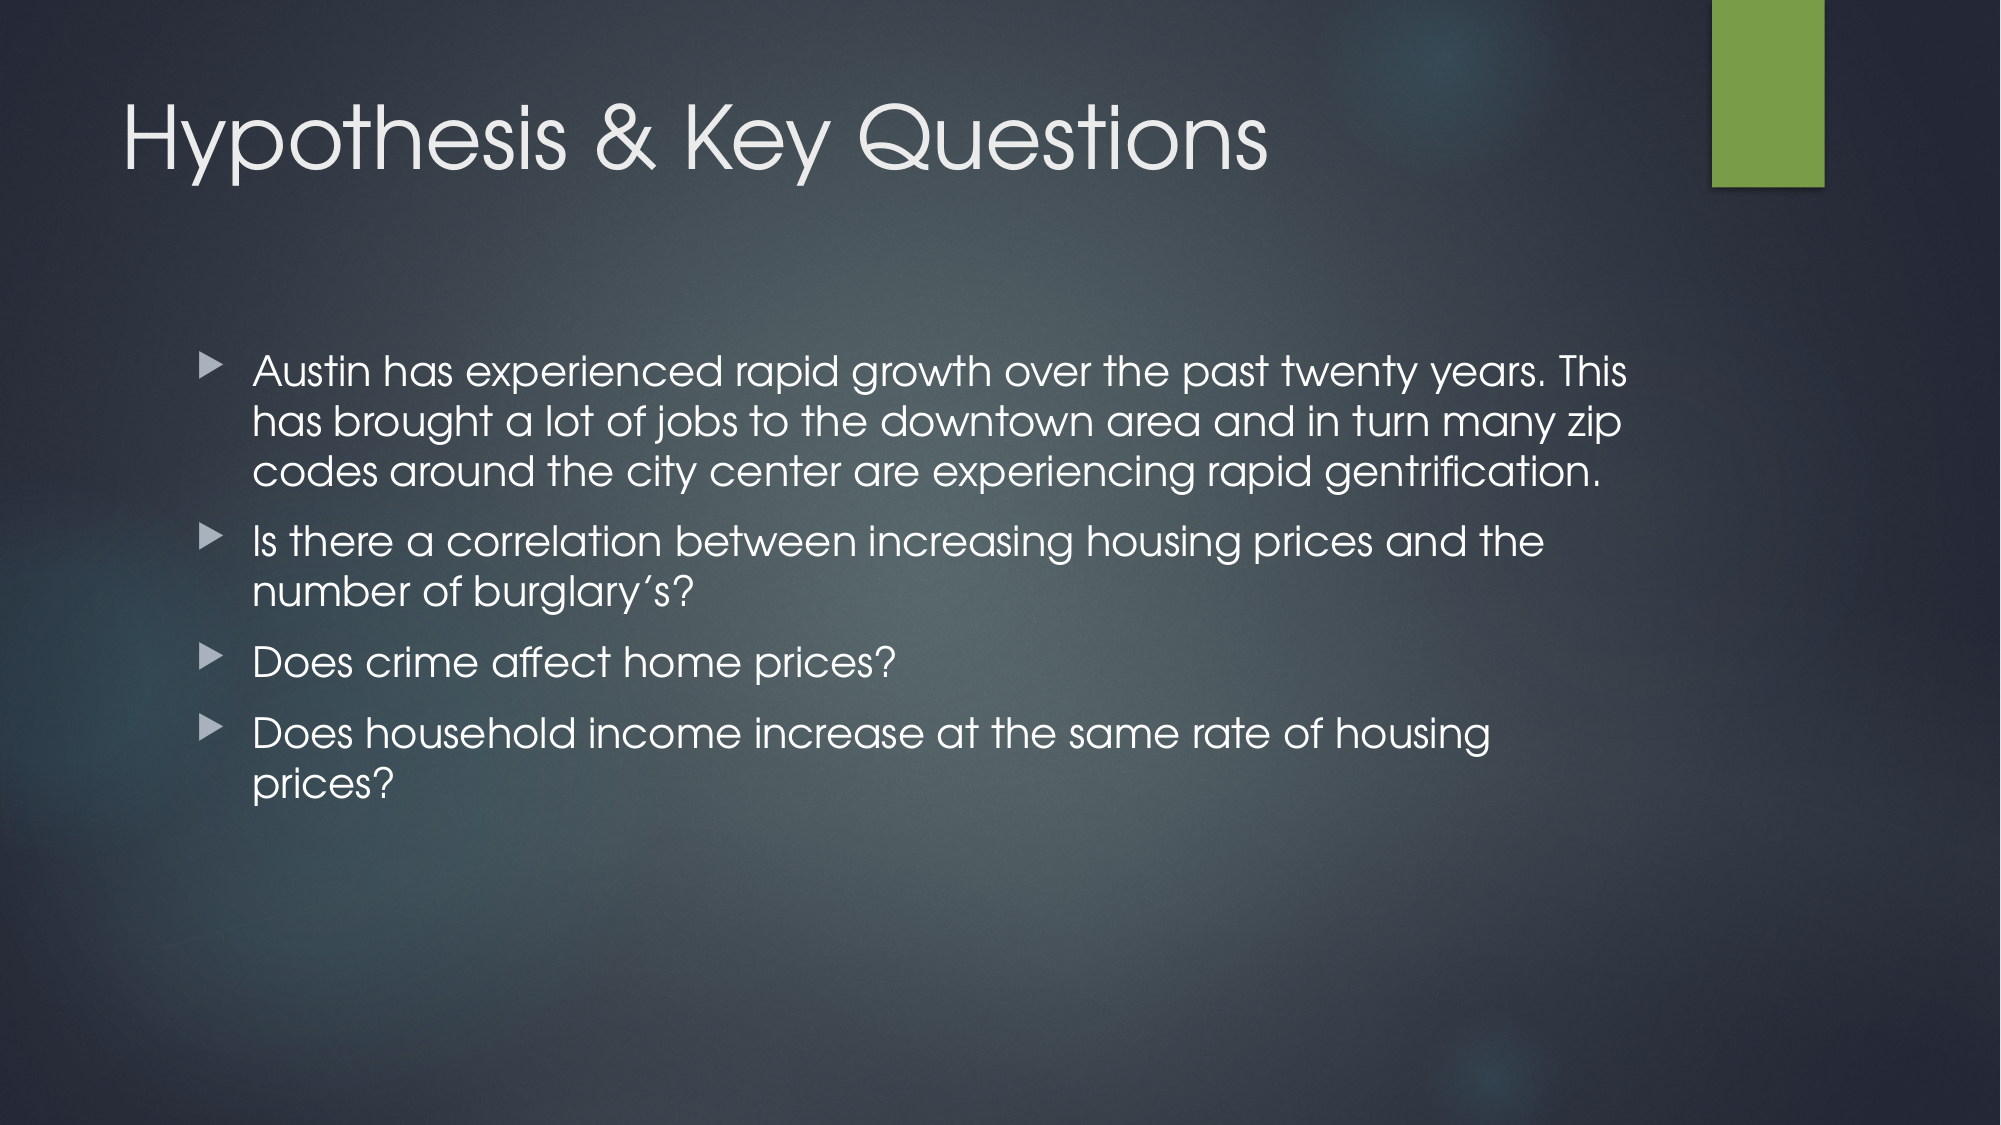

# Hypothesis & Key Questions
Austin has experienced rapid growth over the past twenty years. This has brought a lot of jobs to the downtown area and in turn many zip codes around the city center are experiencing rapid gentrification.
Is there a correlation between increasing housing prices and the number of burglary’s?
Does crime affect home prices?
Does household income increase at the same rate of housing prices?